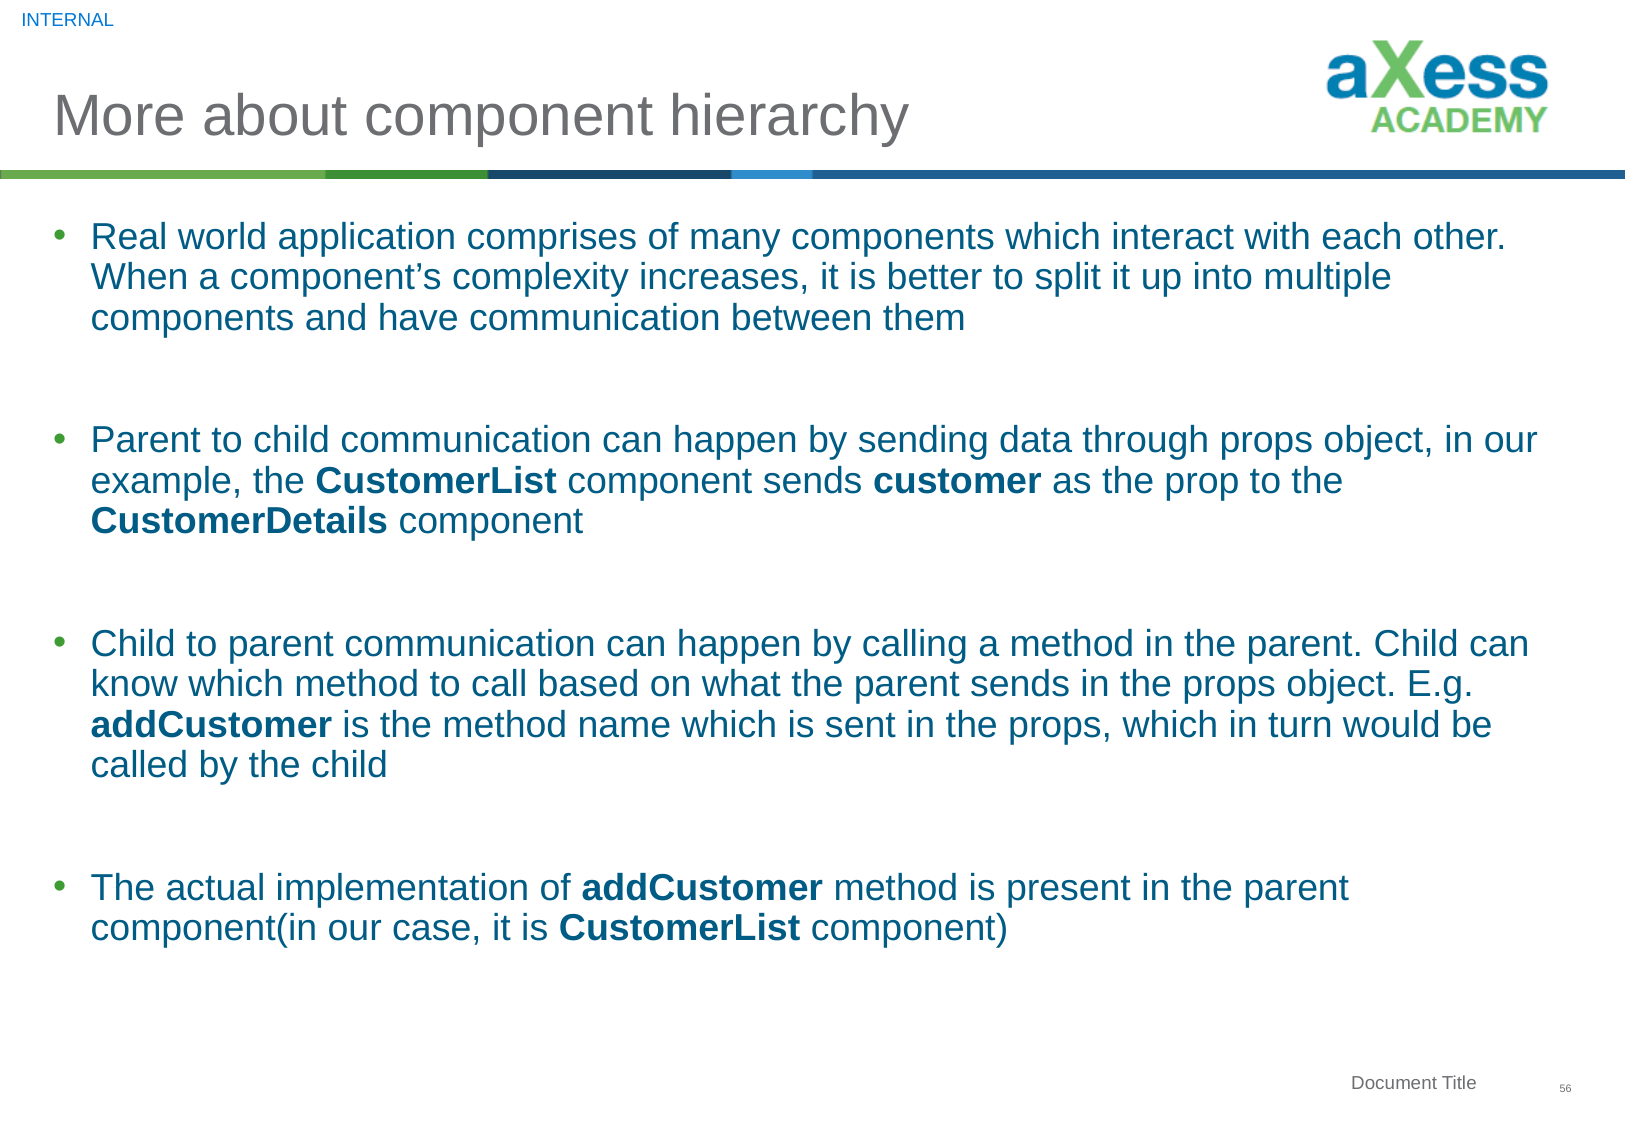

# More about component hierarchy
Real world application comprises of many components which interact with each other. When a component’s complexity increases, it is better to split it up into multiple components and have communication between them

Parent to child communication can happen by sending data through props object, in our example, the CustomerList component sends customer as the prop to the CustomerDetails component

Child to parent communication can happen by calling a method in the parent. Child can know which method to call based on what the parent sends in the props object. E.g. addCustomer is the method name which is sent in the props, which in turn would be called by the child

The actual implementation of addCustomer method is present in the parent component(in our case, it is CustomerList component)